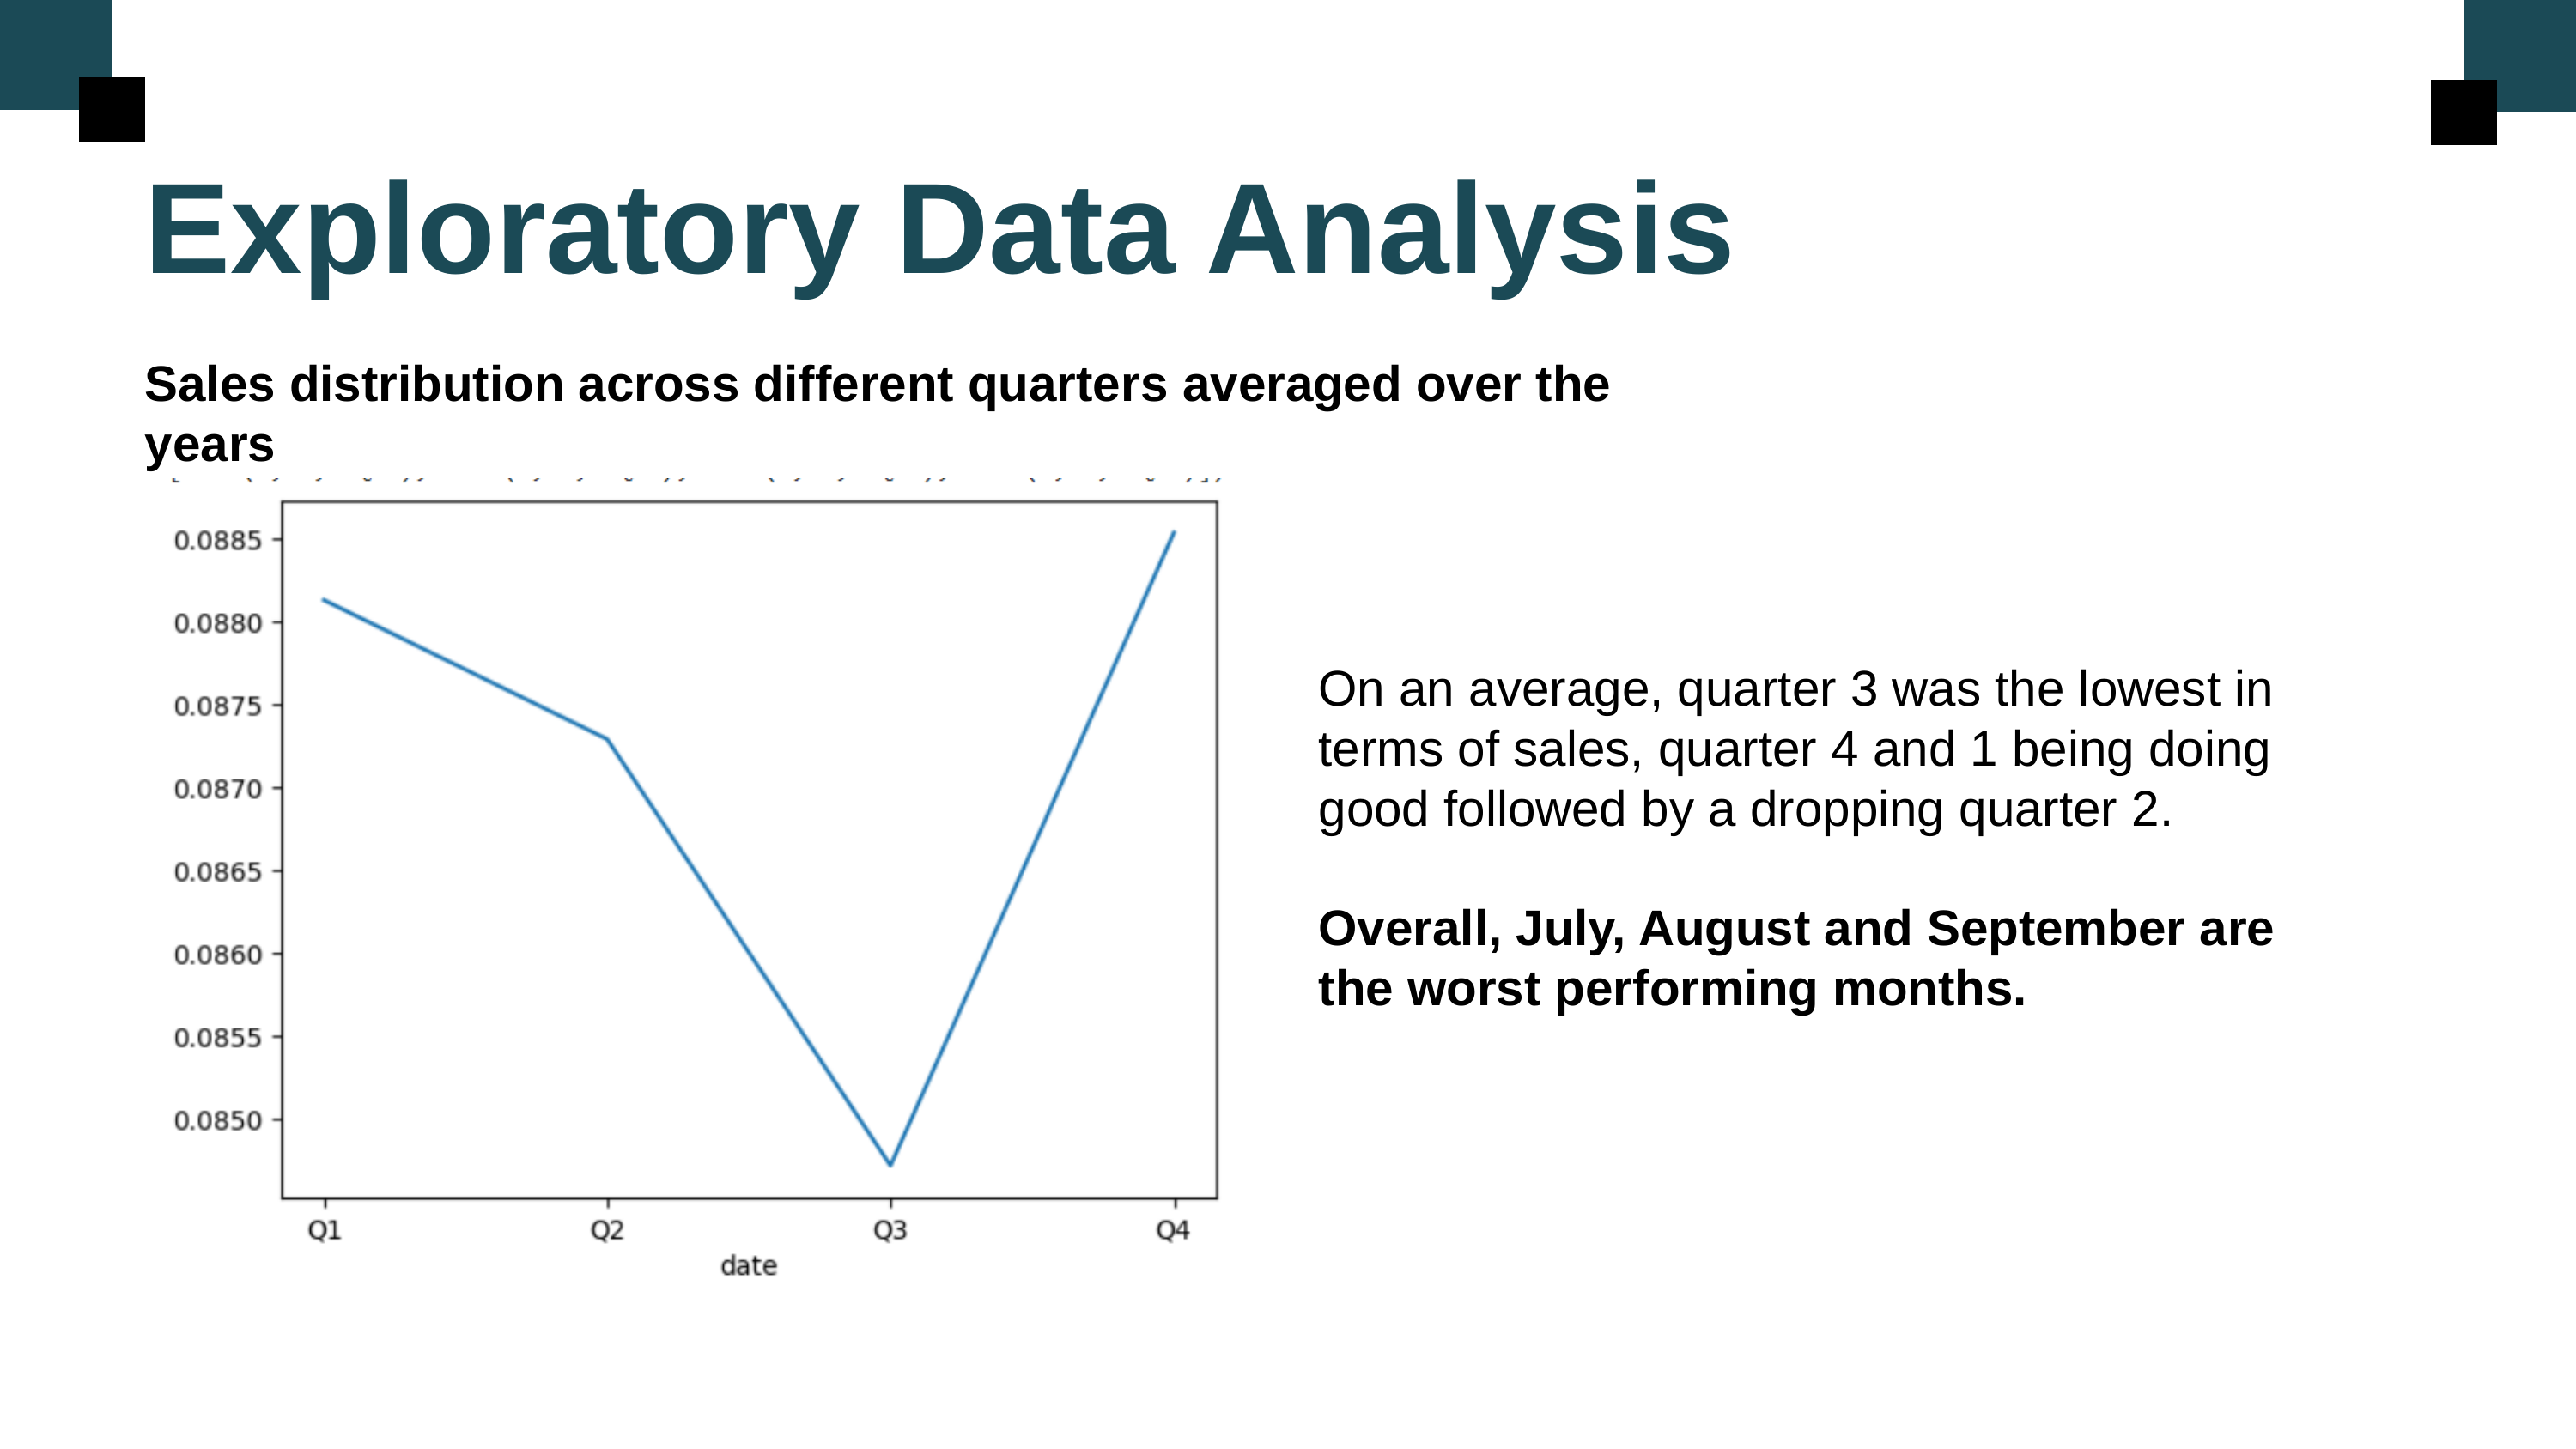

Exploratory Data Analysis
Sales distribution across different quarters averaged over the years

On an average, quarter 3 was the lowest in terms of sales, quarter 4 and 1 being doing good followed by a dropping quarter 2.

Overall, July, August and September are the worst performing months.